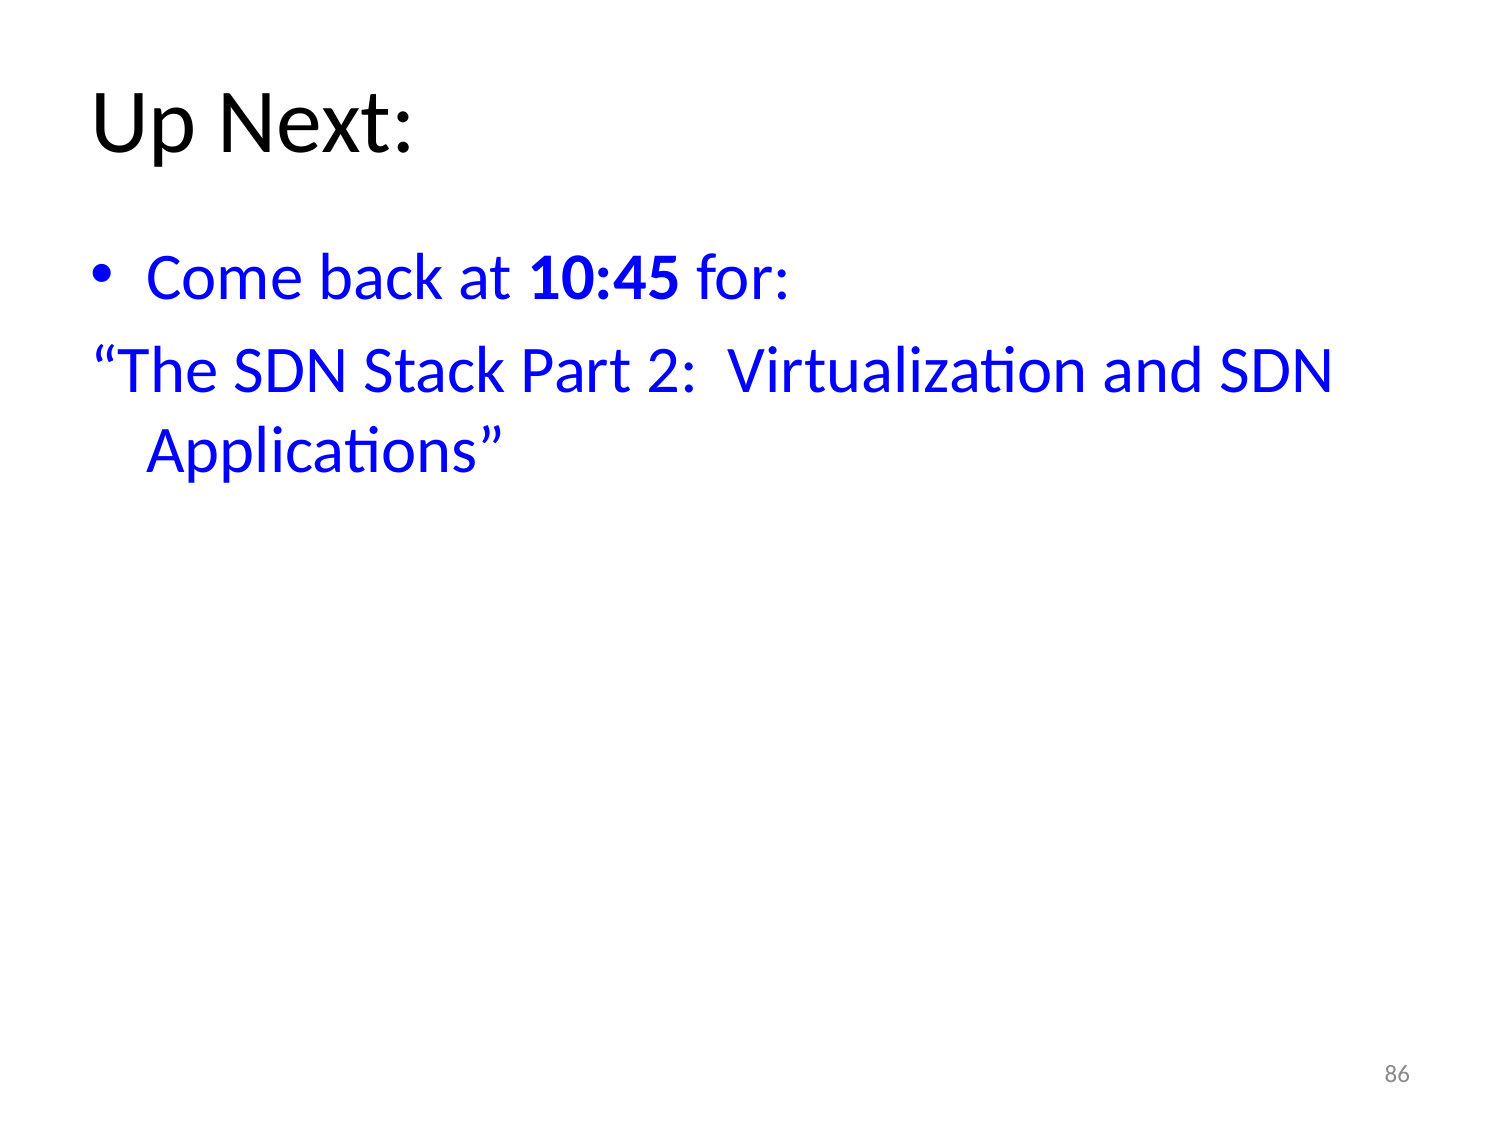

# Up Next:
Come back at 10:45 for:
“The SDN Stack Part 2:  Virtualization and SDN Applications”
86